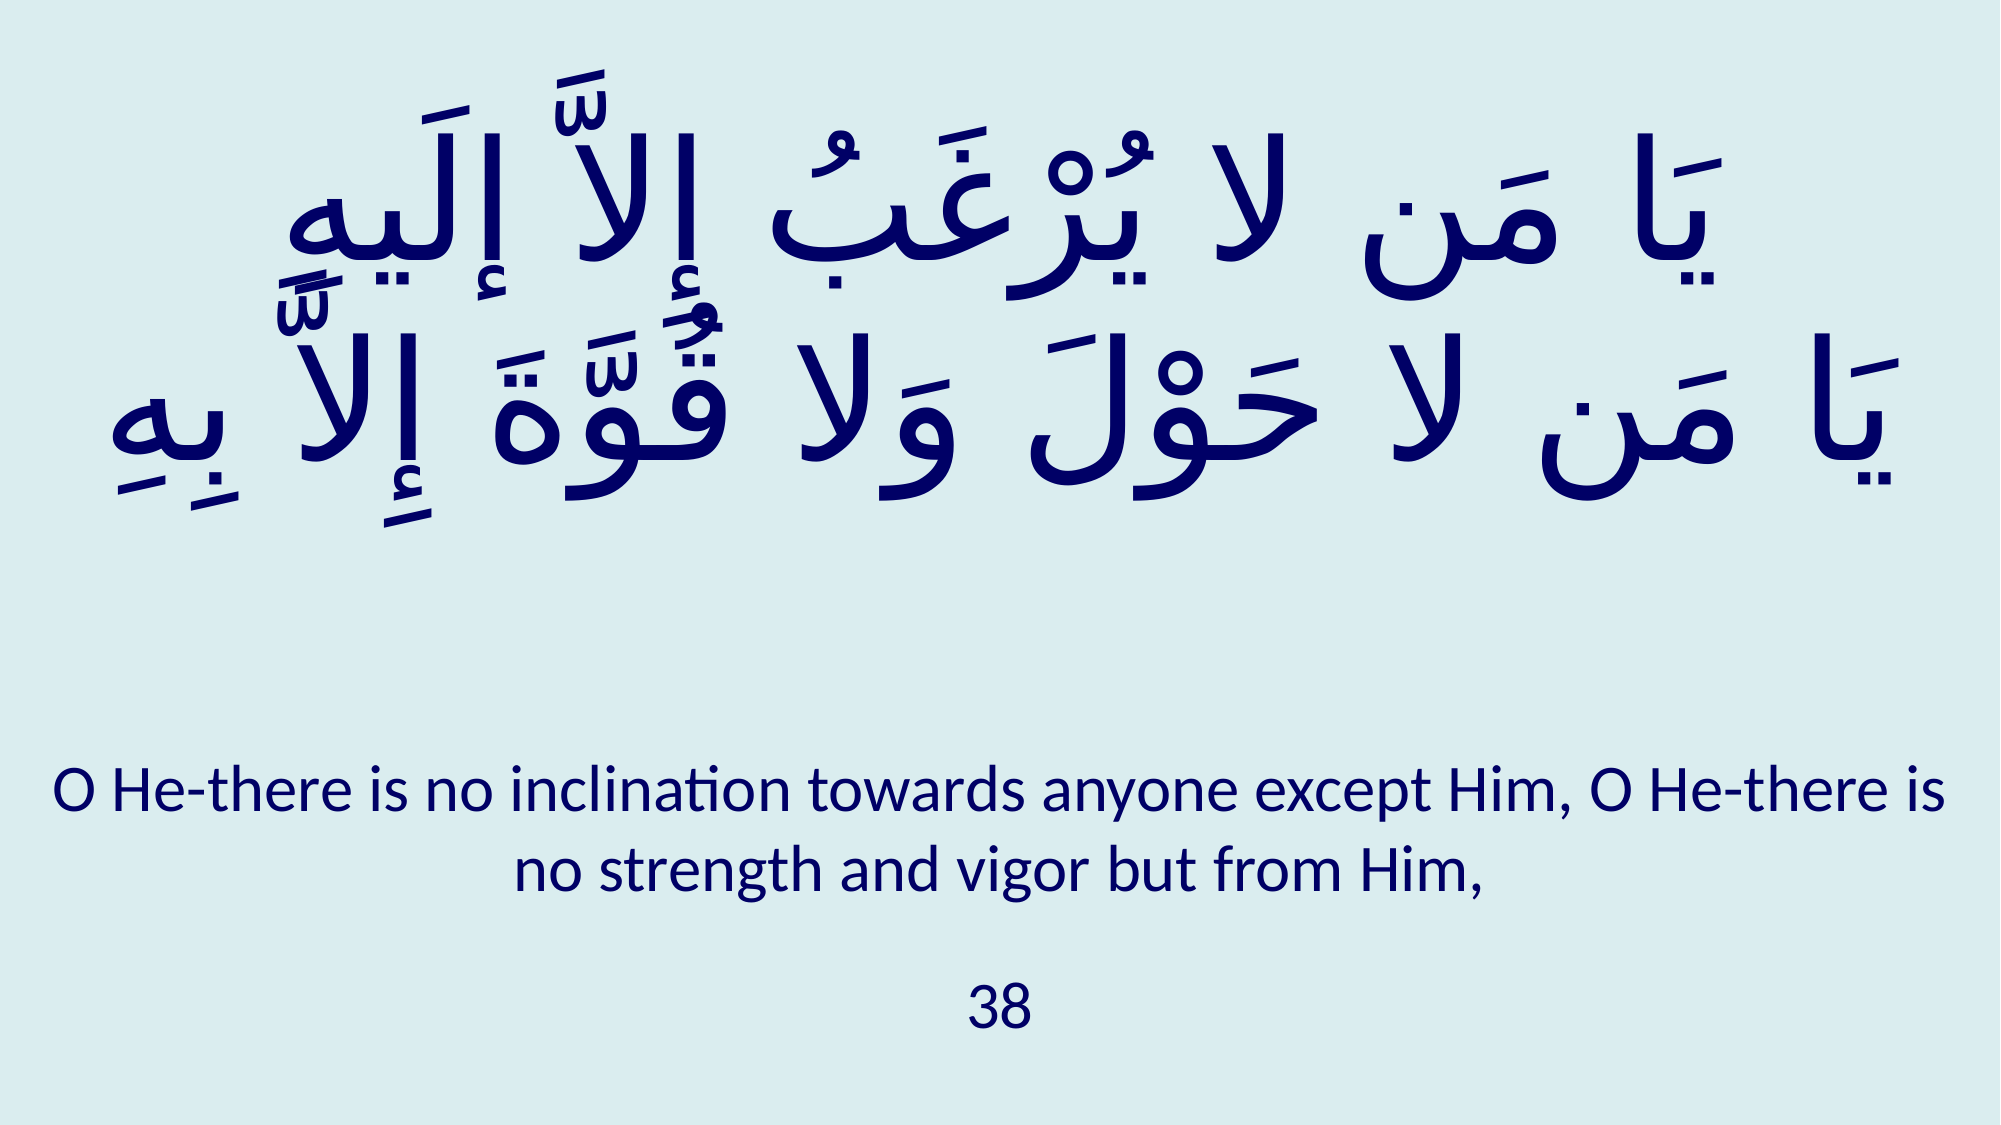

# يَا مَن لا يُرْغَبُ إِلاَّ إلَيهِ يَا مَن لا حَوْلَ وَلا قُوَّةَ إِلاَّ بِهِ
O He-there is no inclination towards anyone except Him, O He-there is no strength and vigor but from Him,
38